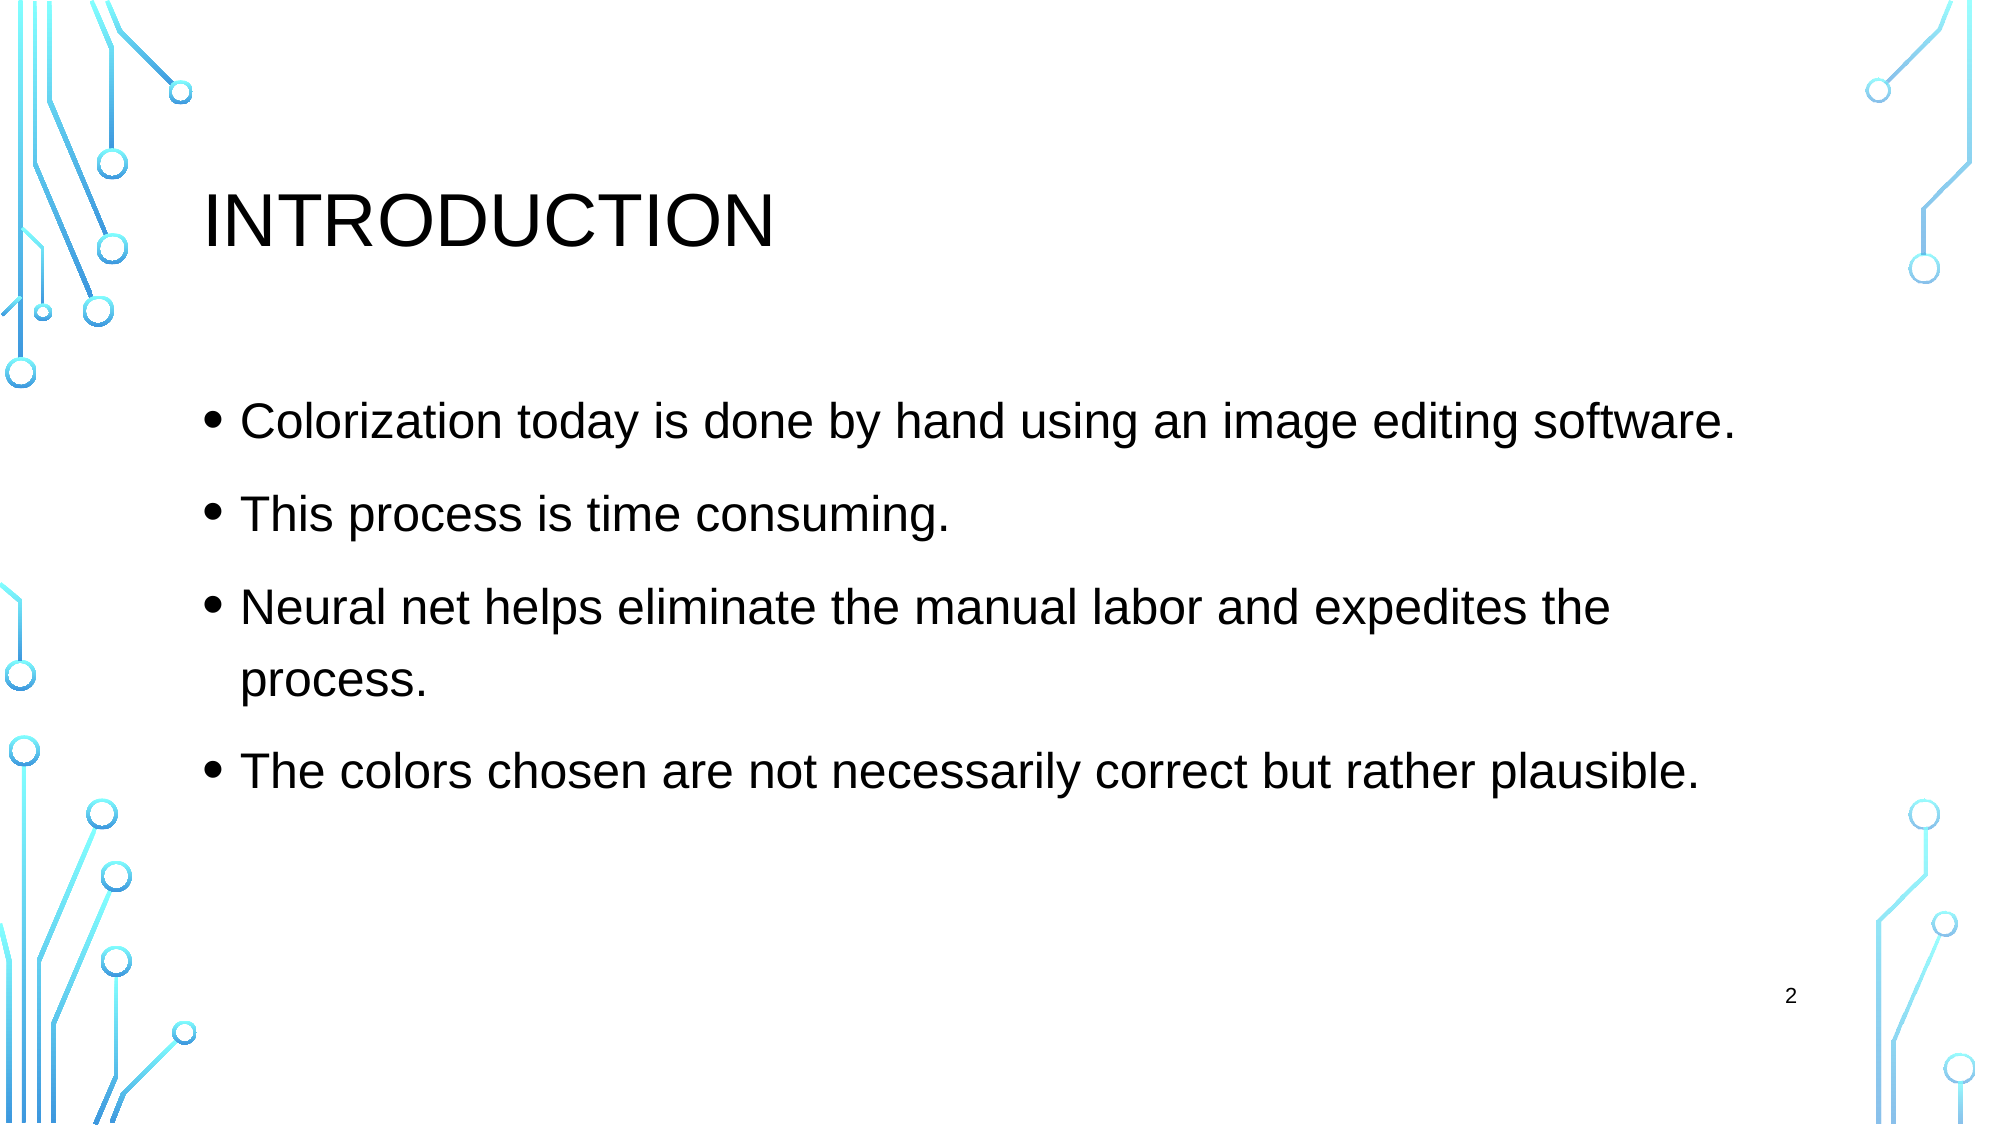

# Introduction
Colorization today is done by hand using an image editing software.
This process is time consuming.
Neural net helps eliminate the manual labor and expedites the process.
The colors chosen are not necessarily correct but rather plausible.
2